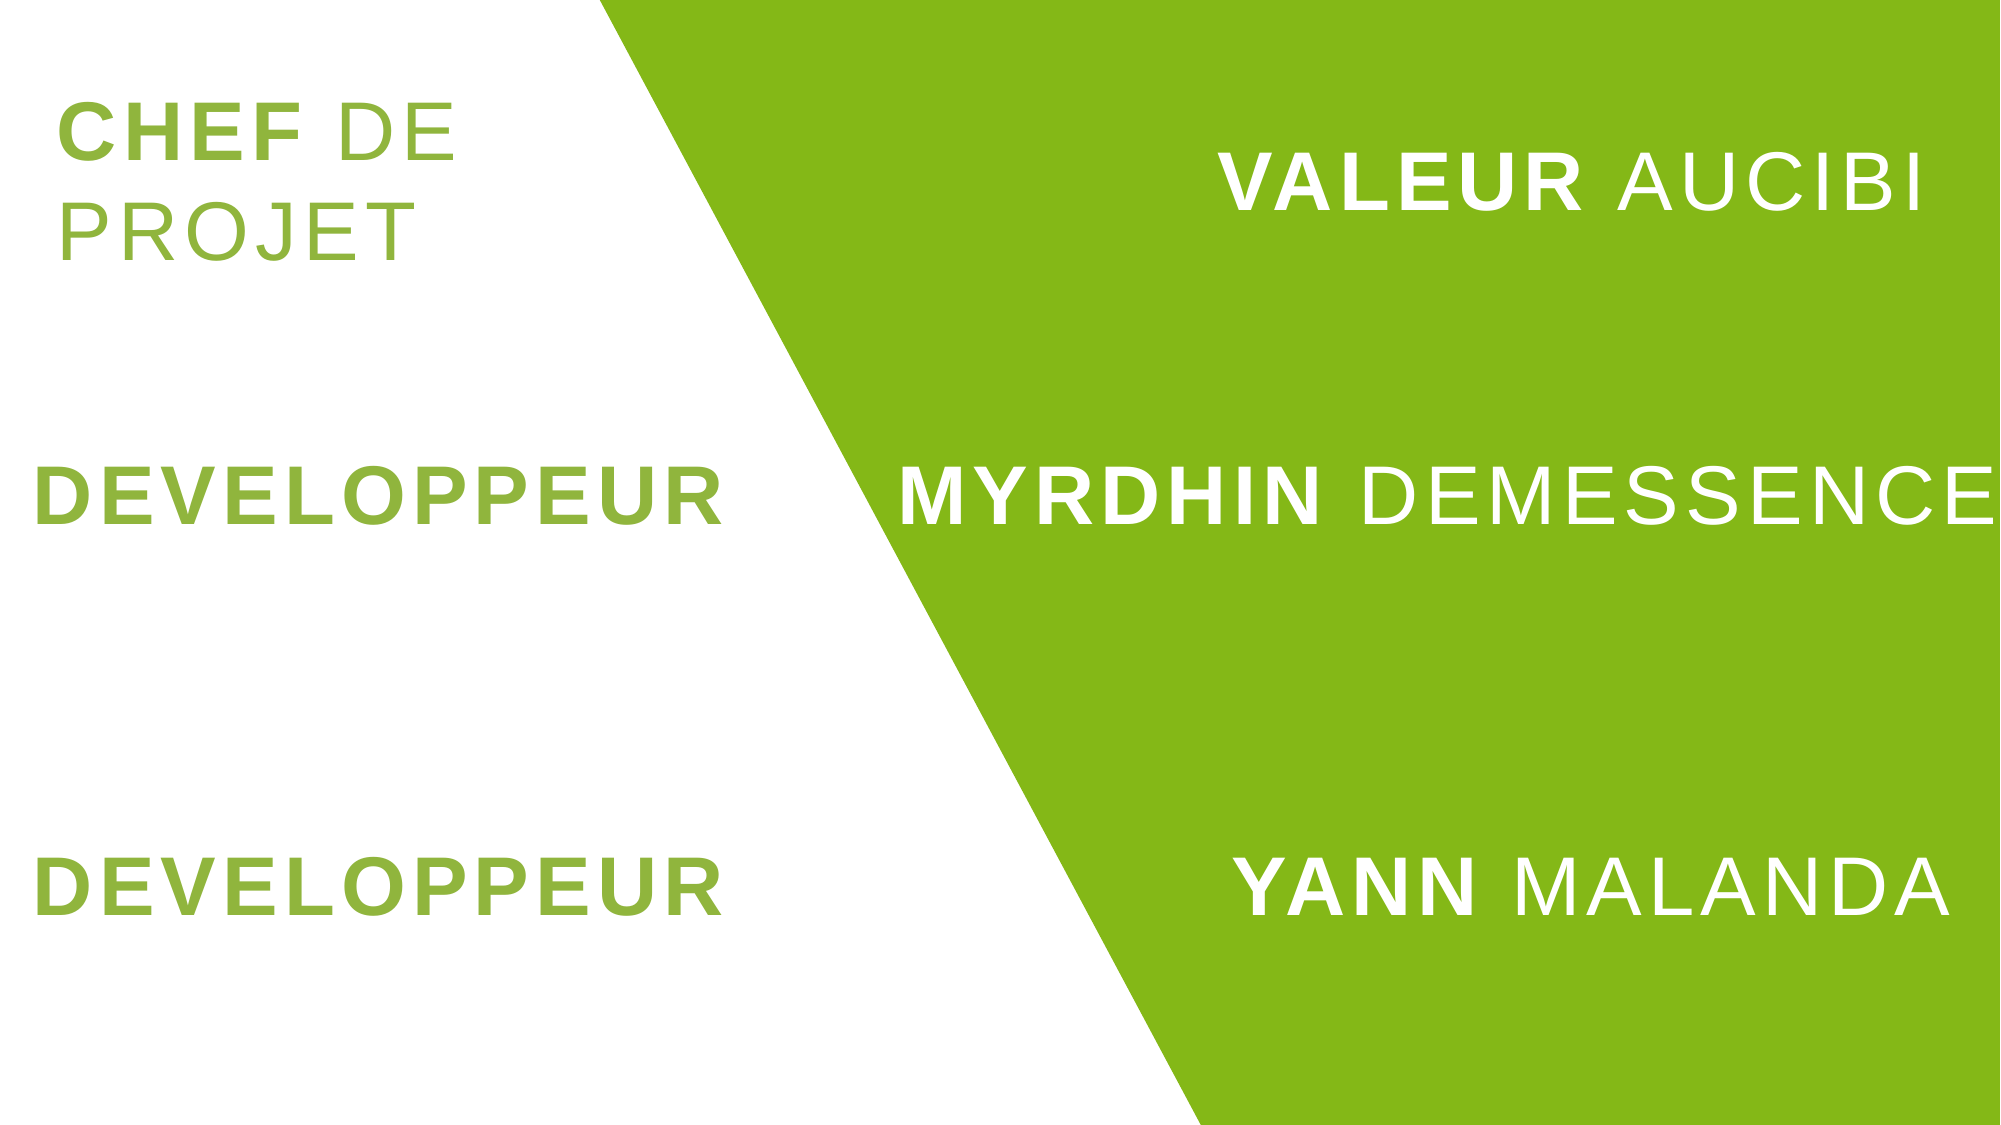

CHEF DE PROJET
VALEUR AUCIBI
DEVELOPPEUR
MYRDHIN DEMESSENCE
DEVELOPPEUR
YANN MALANDA